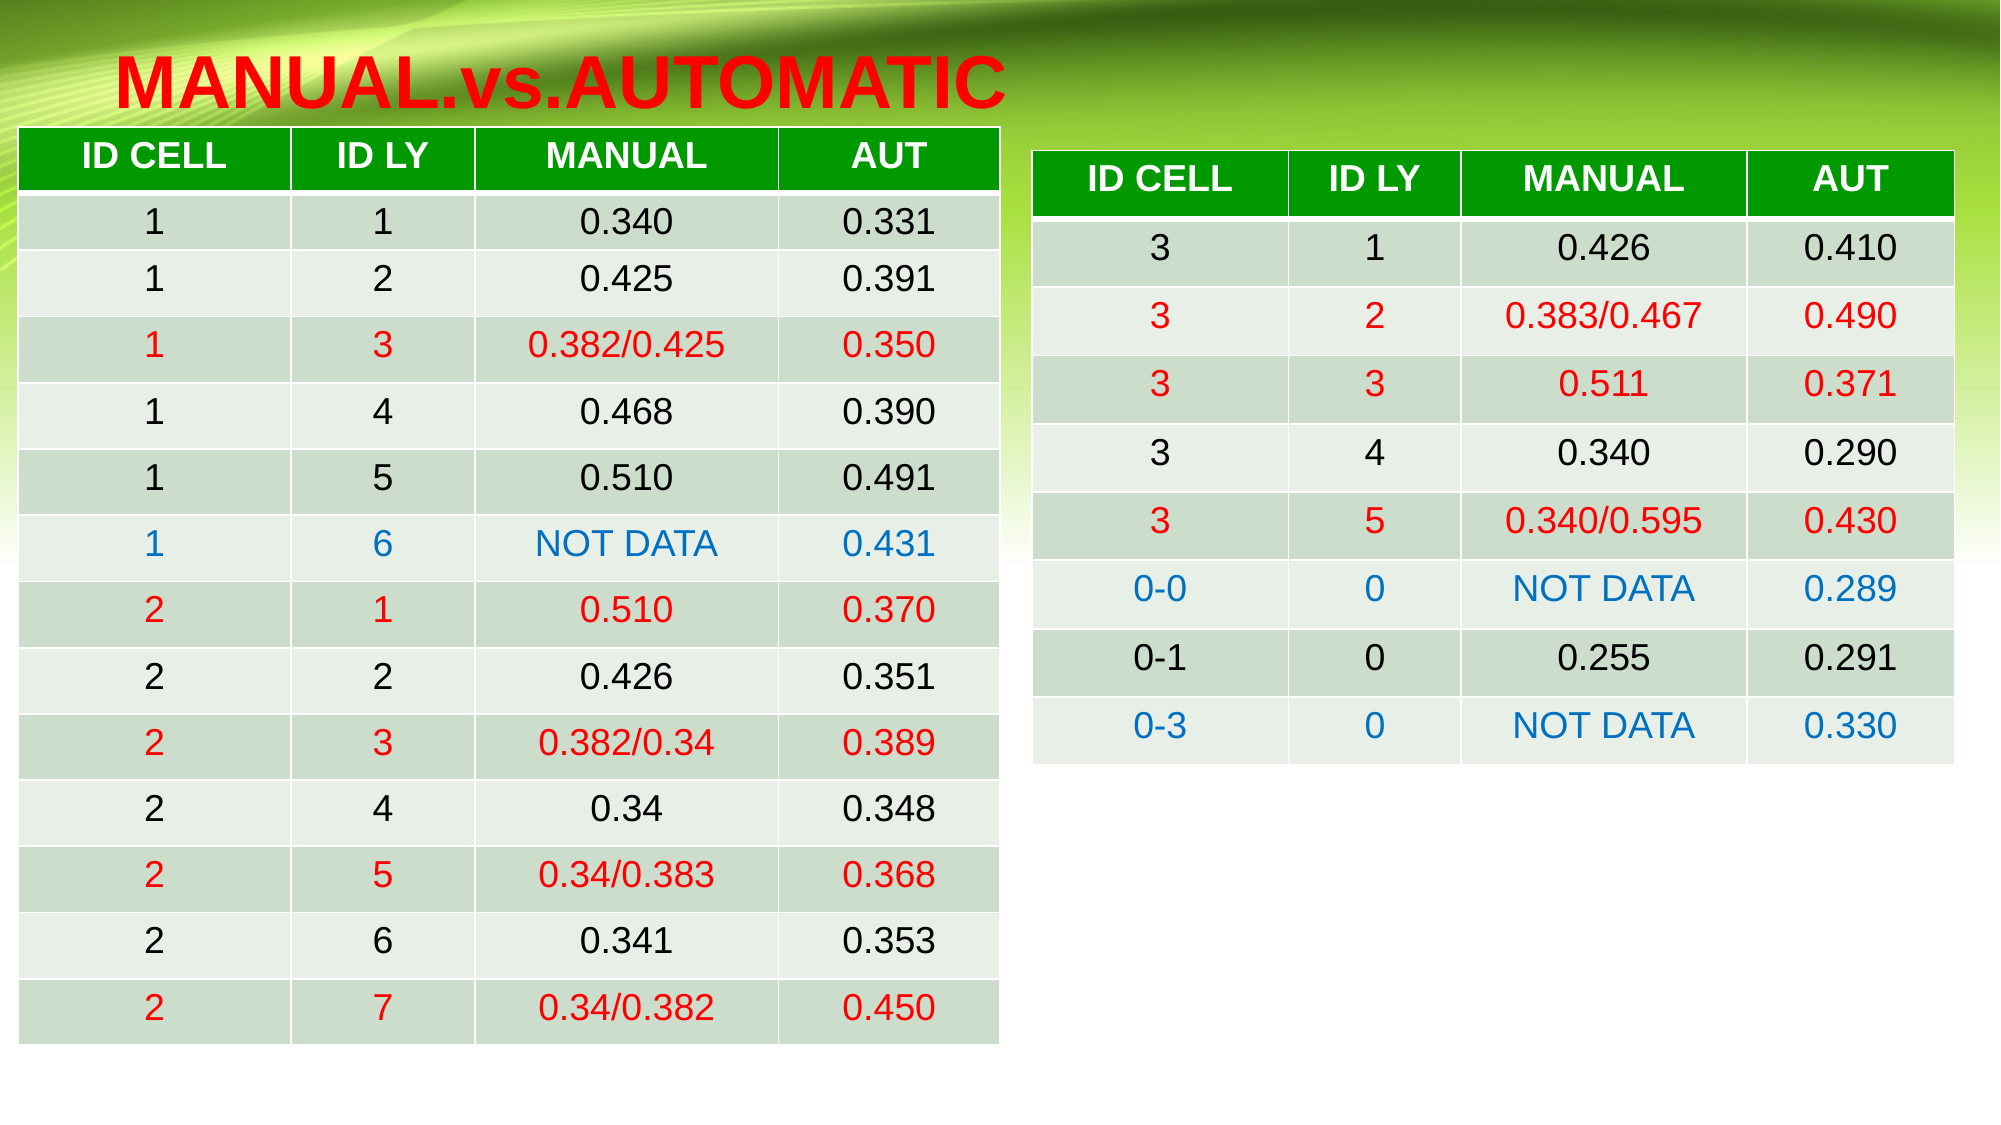

# MANUAL.vs.AUTOMATIC
| ID CELL | ID LY | MANUAL | AUT |
| --- | --- | --- | --- |
| 1 | 1 | 0.340 | 0.331 |
| 1 | 2 | 0.425 | 0.391 |
| 1 | 3 | 0.382/0.425 | 0.350 |
| 1 | 4 | 0.468 | 0.390 |
| 1 | 5 | 0.510 | 0.491 |
| 1 | 6 | NOT DATA | 0.431 |
| 2 | 1 | 0.510 | 0.370 |
| 2 | 2 | 0.426 | 0.351 |
| 2 | 3 | 0.382/0.34 | 0.389 |
| 2 | 4 | 0.34 | 0.348 |
| 2 | 5 | 0.34/0.383 | 0.368 |
| 2 | 6 | 0.341 | 0.353 |
| 2 | 7 | 0.34/0.382 | 0.450 |
| ID CELL | ID LY | MANUAL | AUT |
| --- | --- | --- | --- |
| 3 | 1 | 0.426 | 0.410 |
| 3 | 2 | 0.383/0.467 | 0.490 |
| 3 | 3 | 0.511 | 0.371 |
| 3 | 4 | 0.340 | 0.290 |
| 3 | 5 | 0.340/0.595 | 0.430 |
| 0-0 | 0 | NOT DATA | 0.289 |
| 0-1 | 0 | 0.255 | 0.291 |
| 0-3 | 0 | NOT DATA | 0.330 |